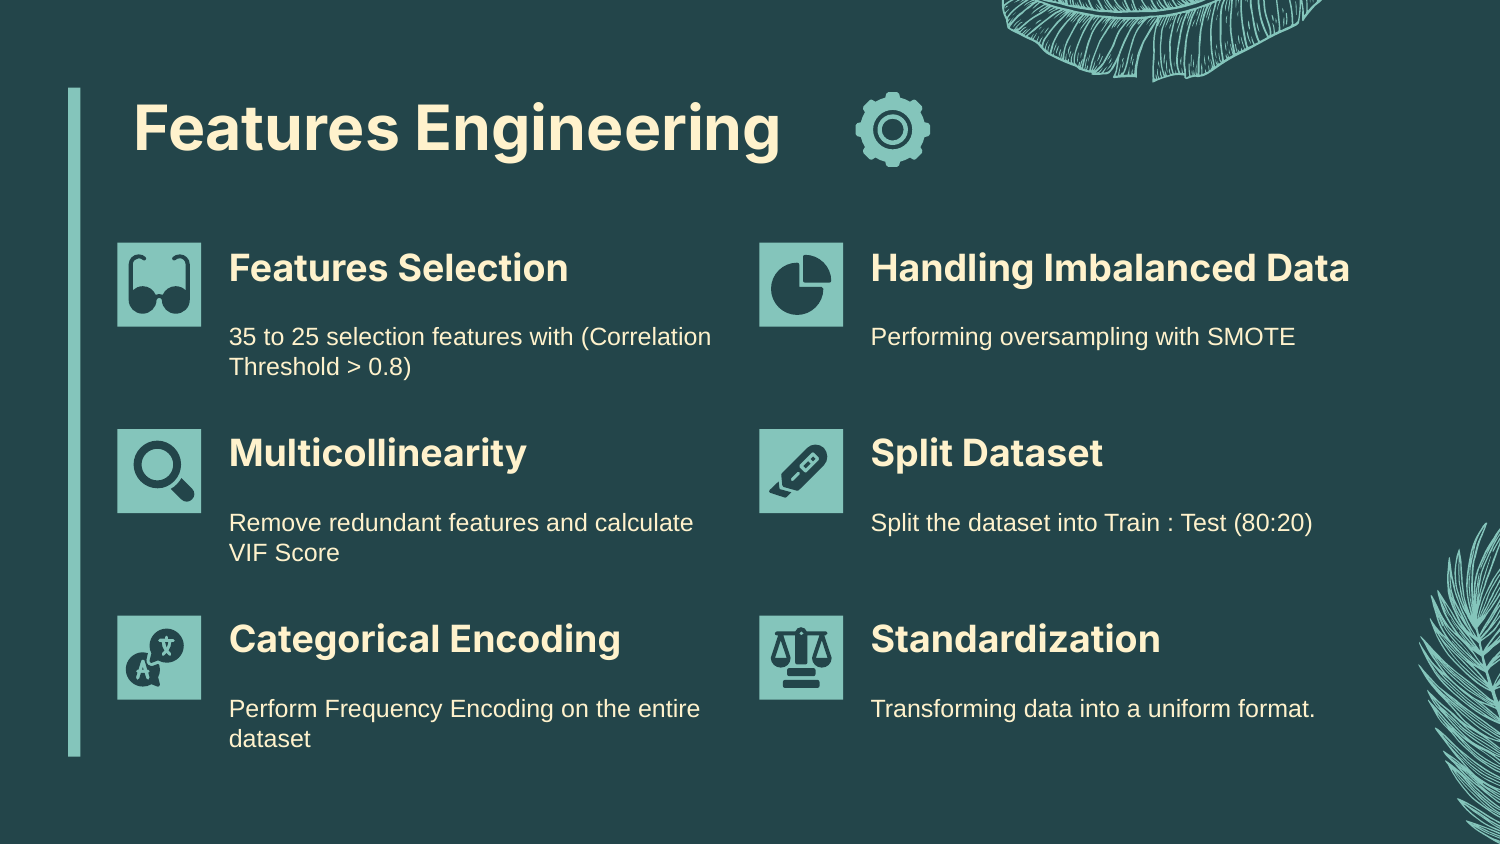

# Features Engineering

Features Selection
Handling Imbalanced Data

35 to 25 selection features with (Correlation Threshold > 0.8)
Performing oversampling with SMOTE
Split Dataset
Multicollinearity

Split the dataset into Train : Test (80:20)
Remove redundant features and calculate VIF Score
Categorical Encoding
Standardization

Perform Frequency Encoding on the entire dataset
Transforming data into a uniform format.